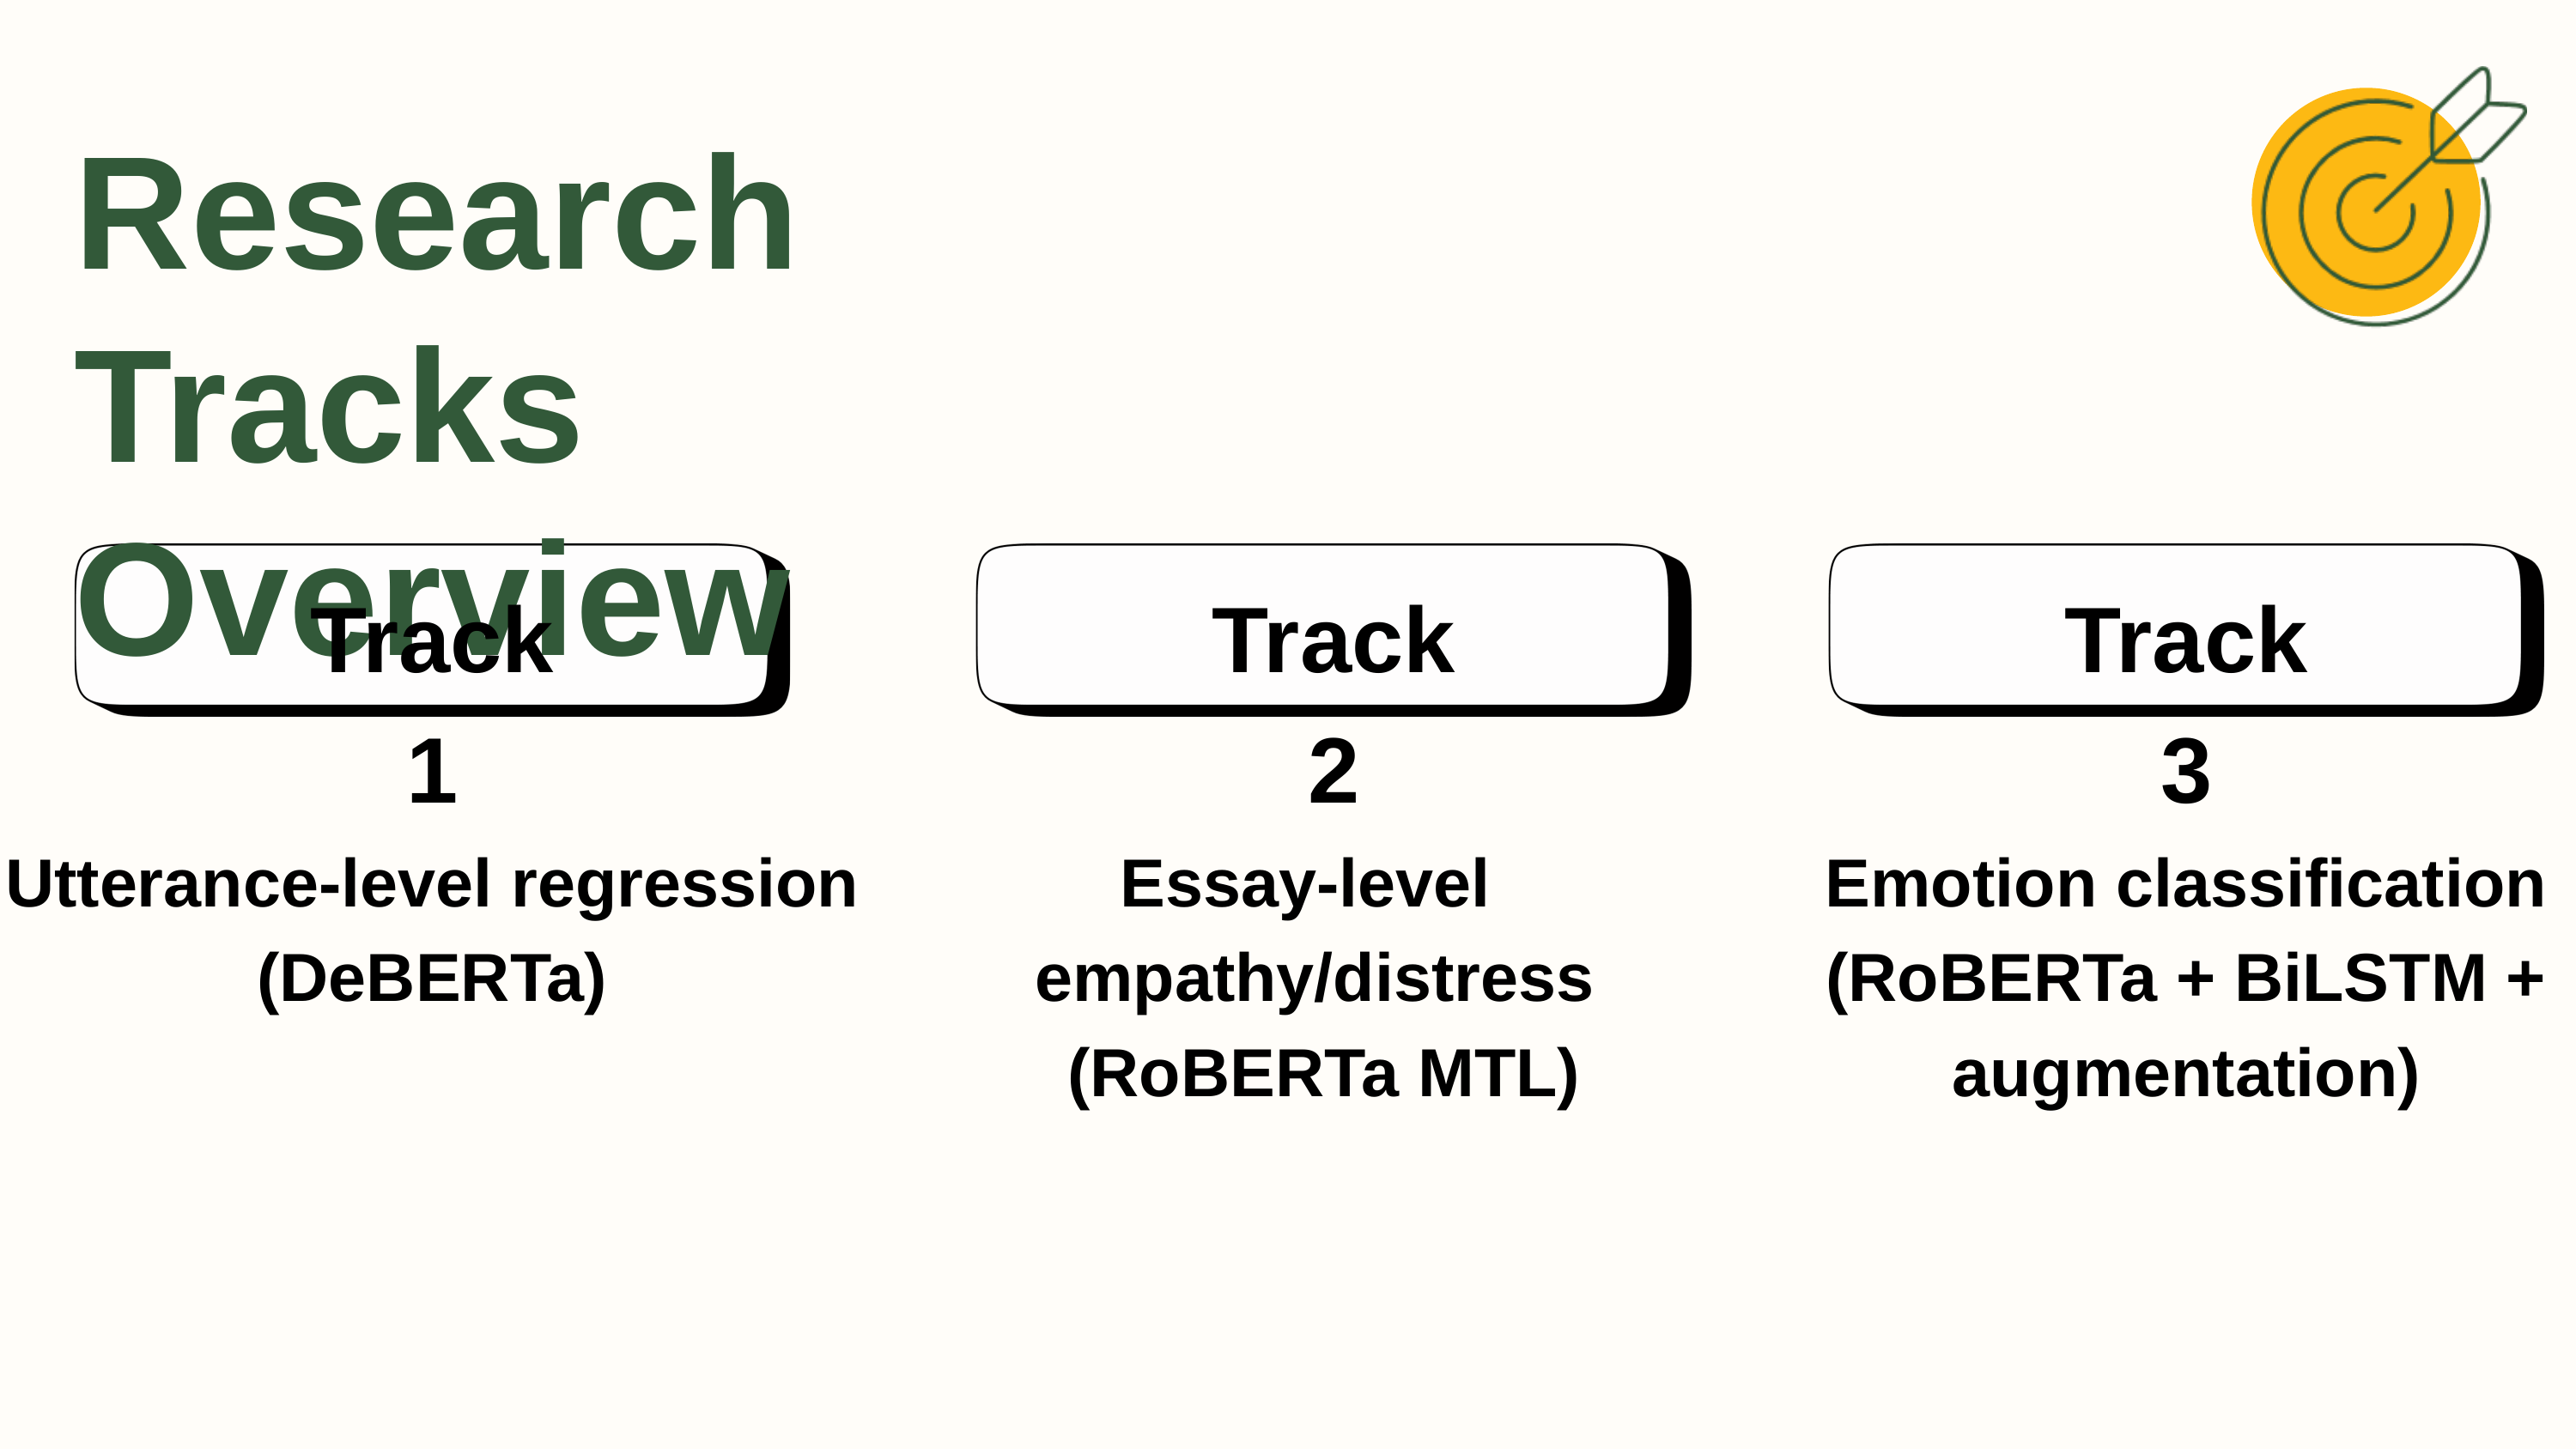

Research Tracks Overview

Track 1
Track 2
Track 3
Utterance-level regression
(DeBERTa)
Essay-level
empathy/distress
 (RoBERTa MTL)
Emotion classification (RoBERTa + BiLSTM + augmentation)